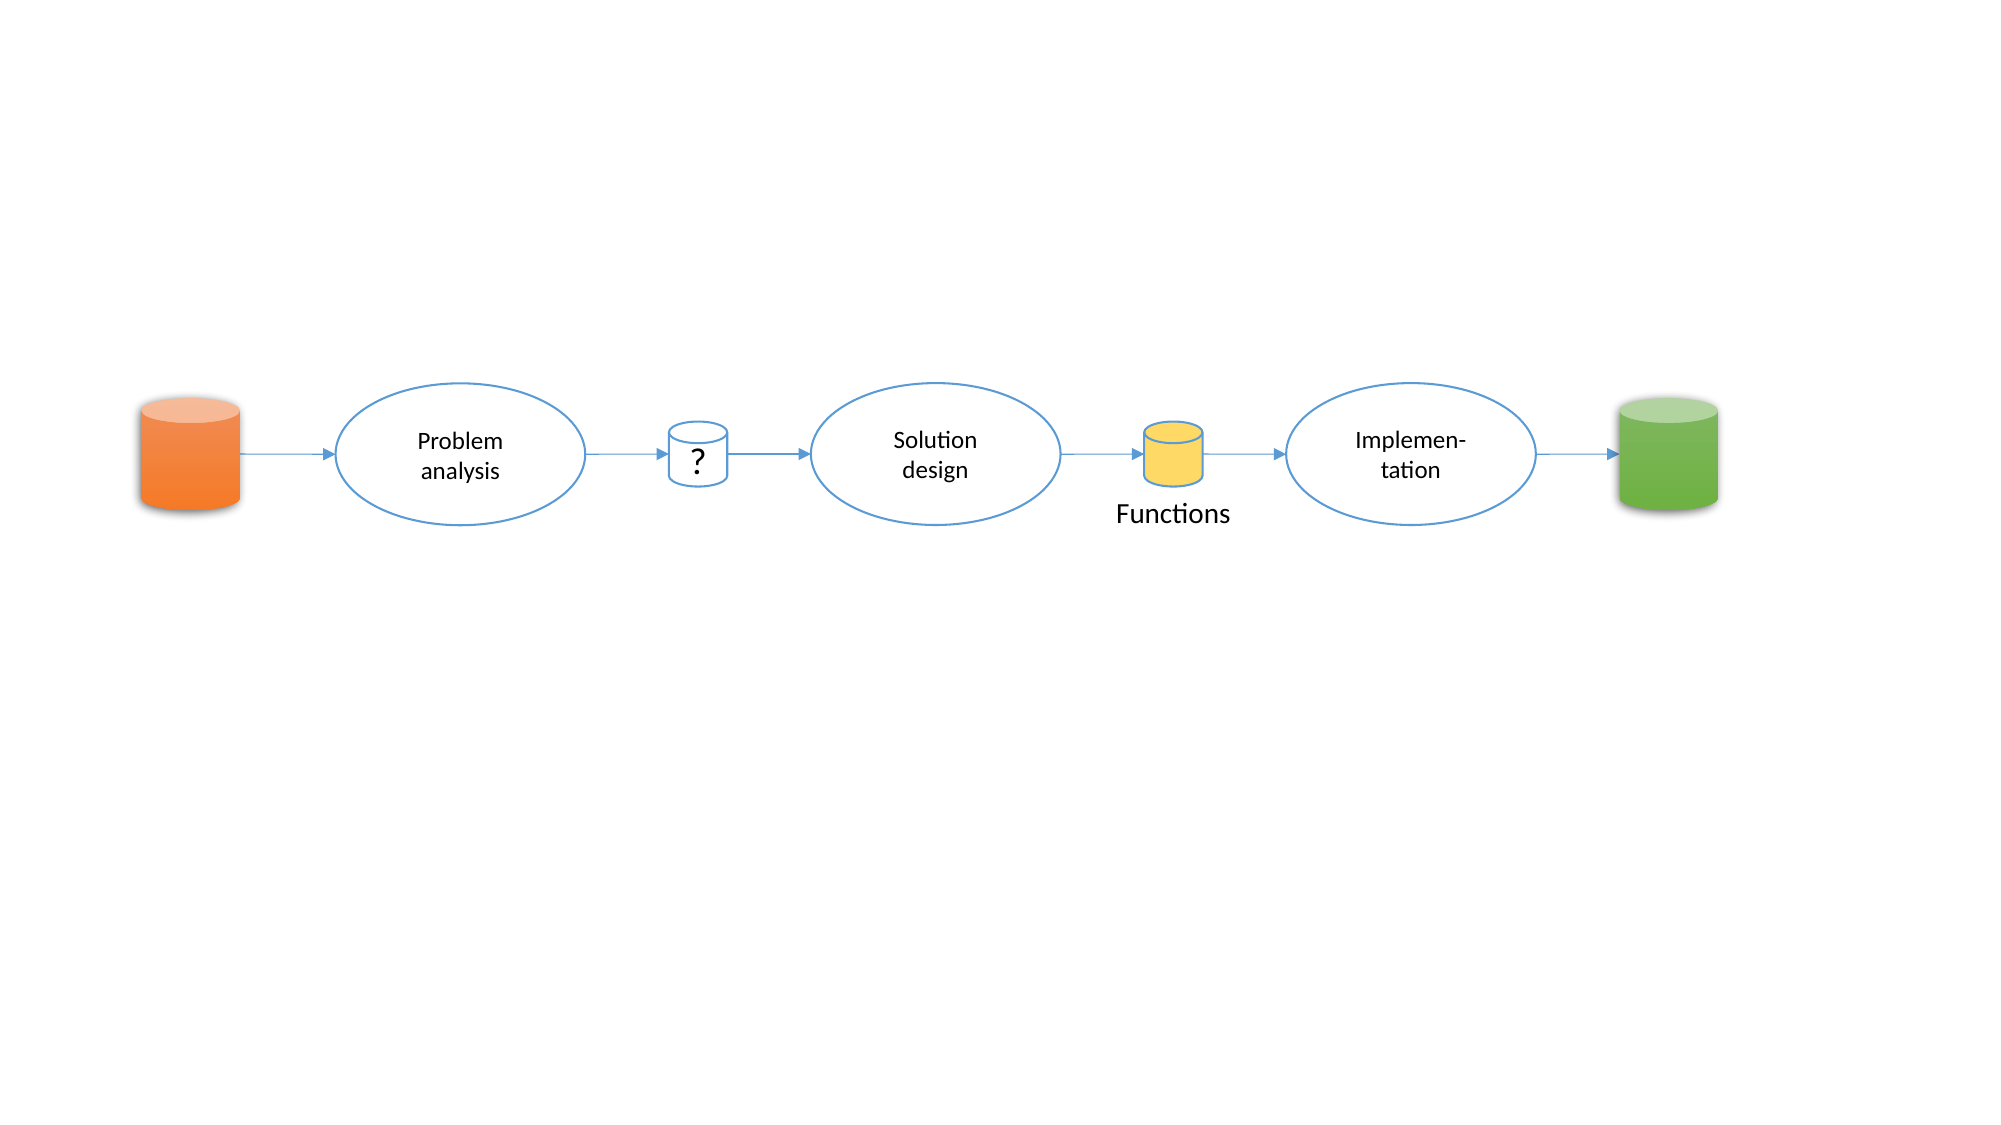

Solution design
Implemen-tation
Problem analysis

?

Functions